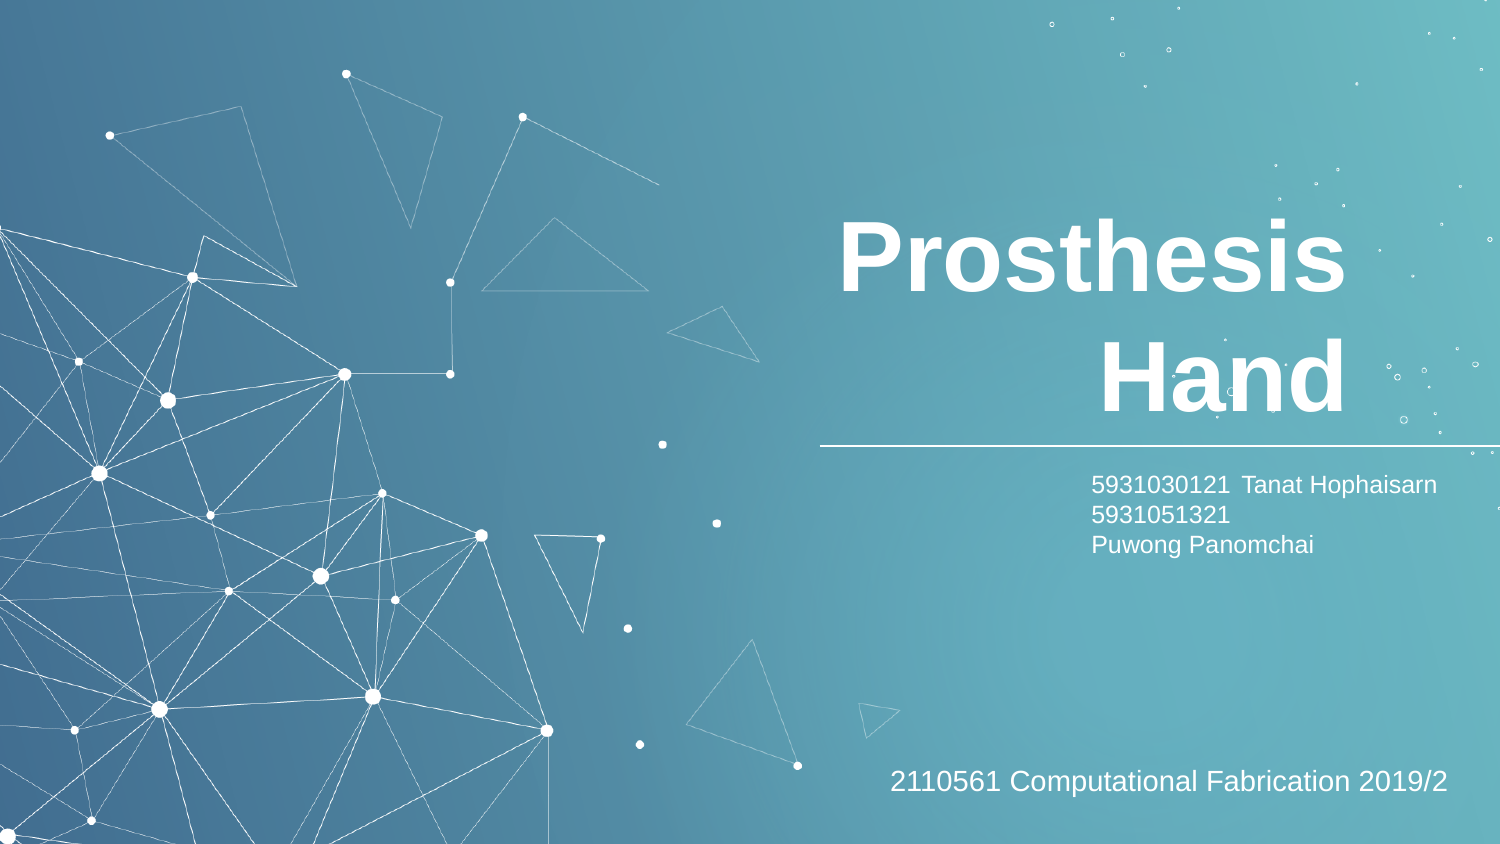

# Prosthesis Hand
5931030121	Tanat Hophaisarn
5931051321  	Puwong Panomchai

2110561 Computational Fabrication 2019/2